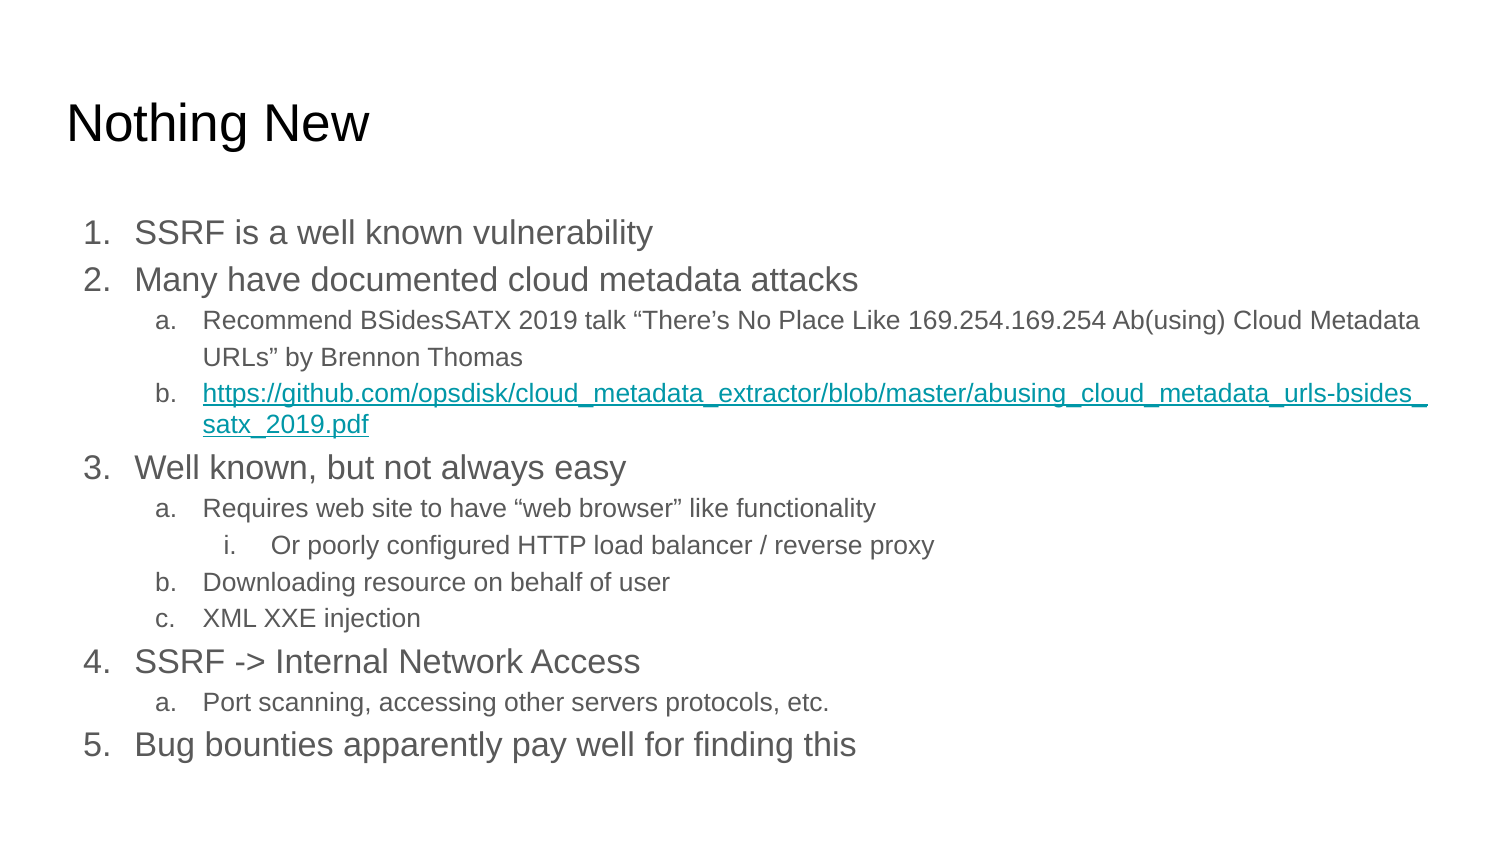

# Nothing New
SSRF is a well known vulnerability
Many have documented cloud metadata attacks
Recommend BSidesSATX 2019 talk “There’s No Place Like 169.254.169.254 Ab(using) Cloud Metadata URLs” by Brennon Thomas
https://github.com/opsdisk/cloud_metadata_extractor/blob/master/abusing_cloud_metadata_urls-bsides_satx_2019.pdf
Well known, but not always easy
Requires web site to have “web browser” like functionality
Or poorly configured HTTP load balancer / reverse proxy
Downloading resource on behalf of user
XML XXE injection
SSRF -> Internal Network Access
Port scanning, accessing other servers protocols, etc.
Bug bounties apparently pay well for finding this